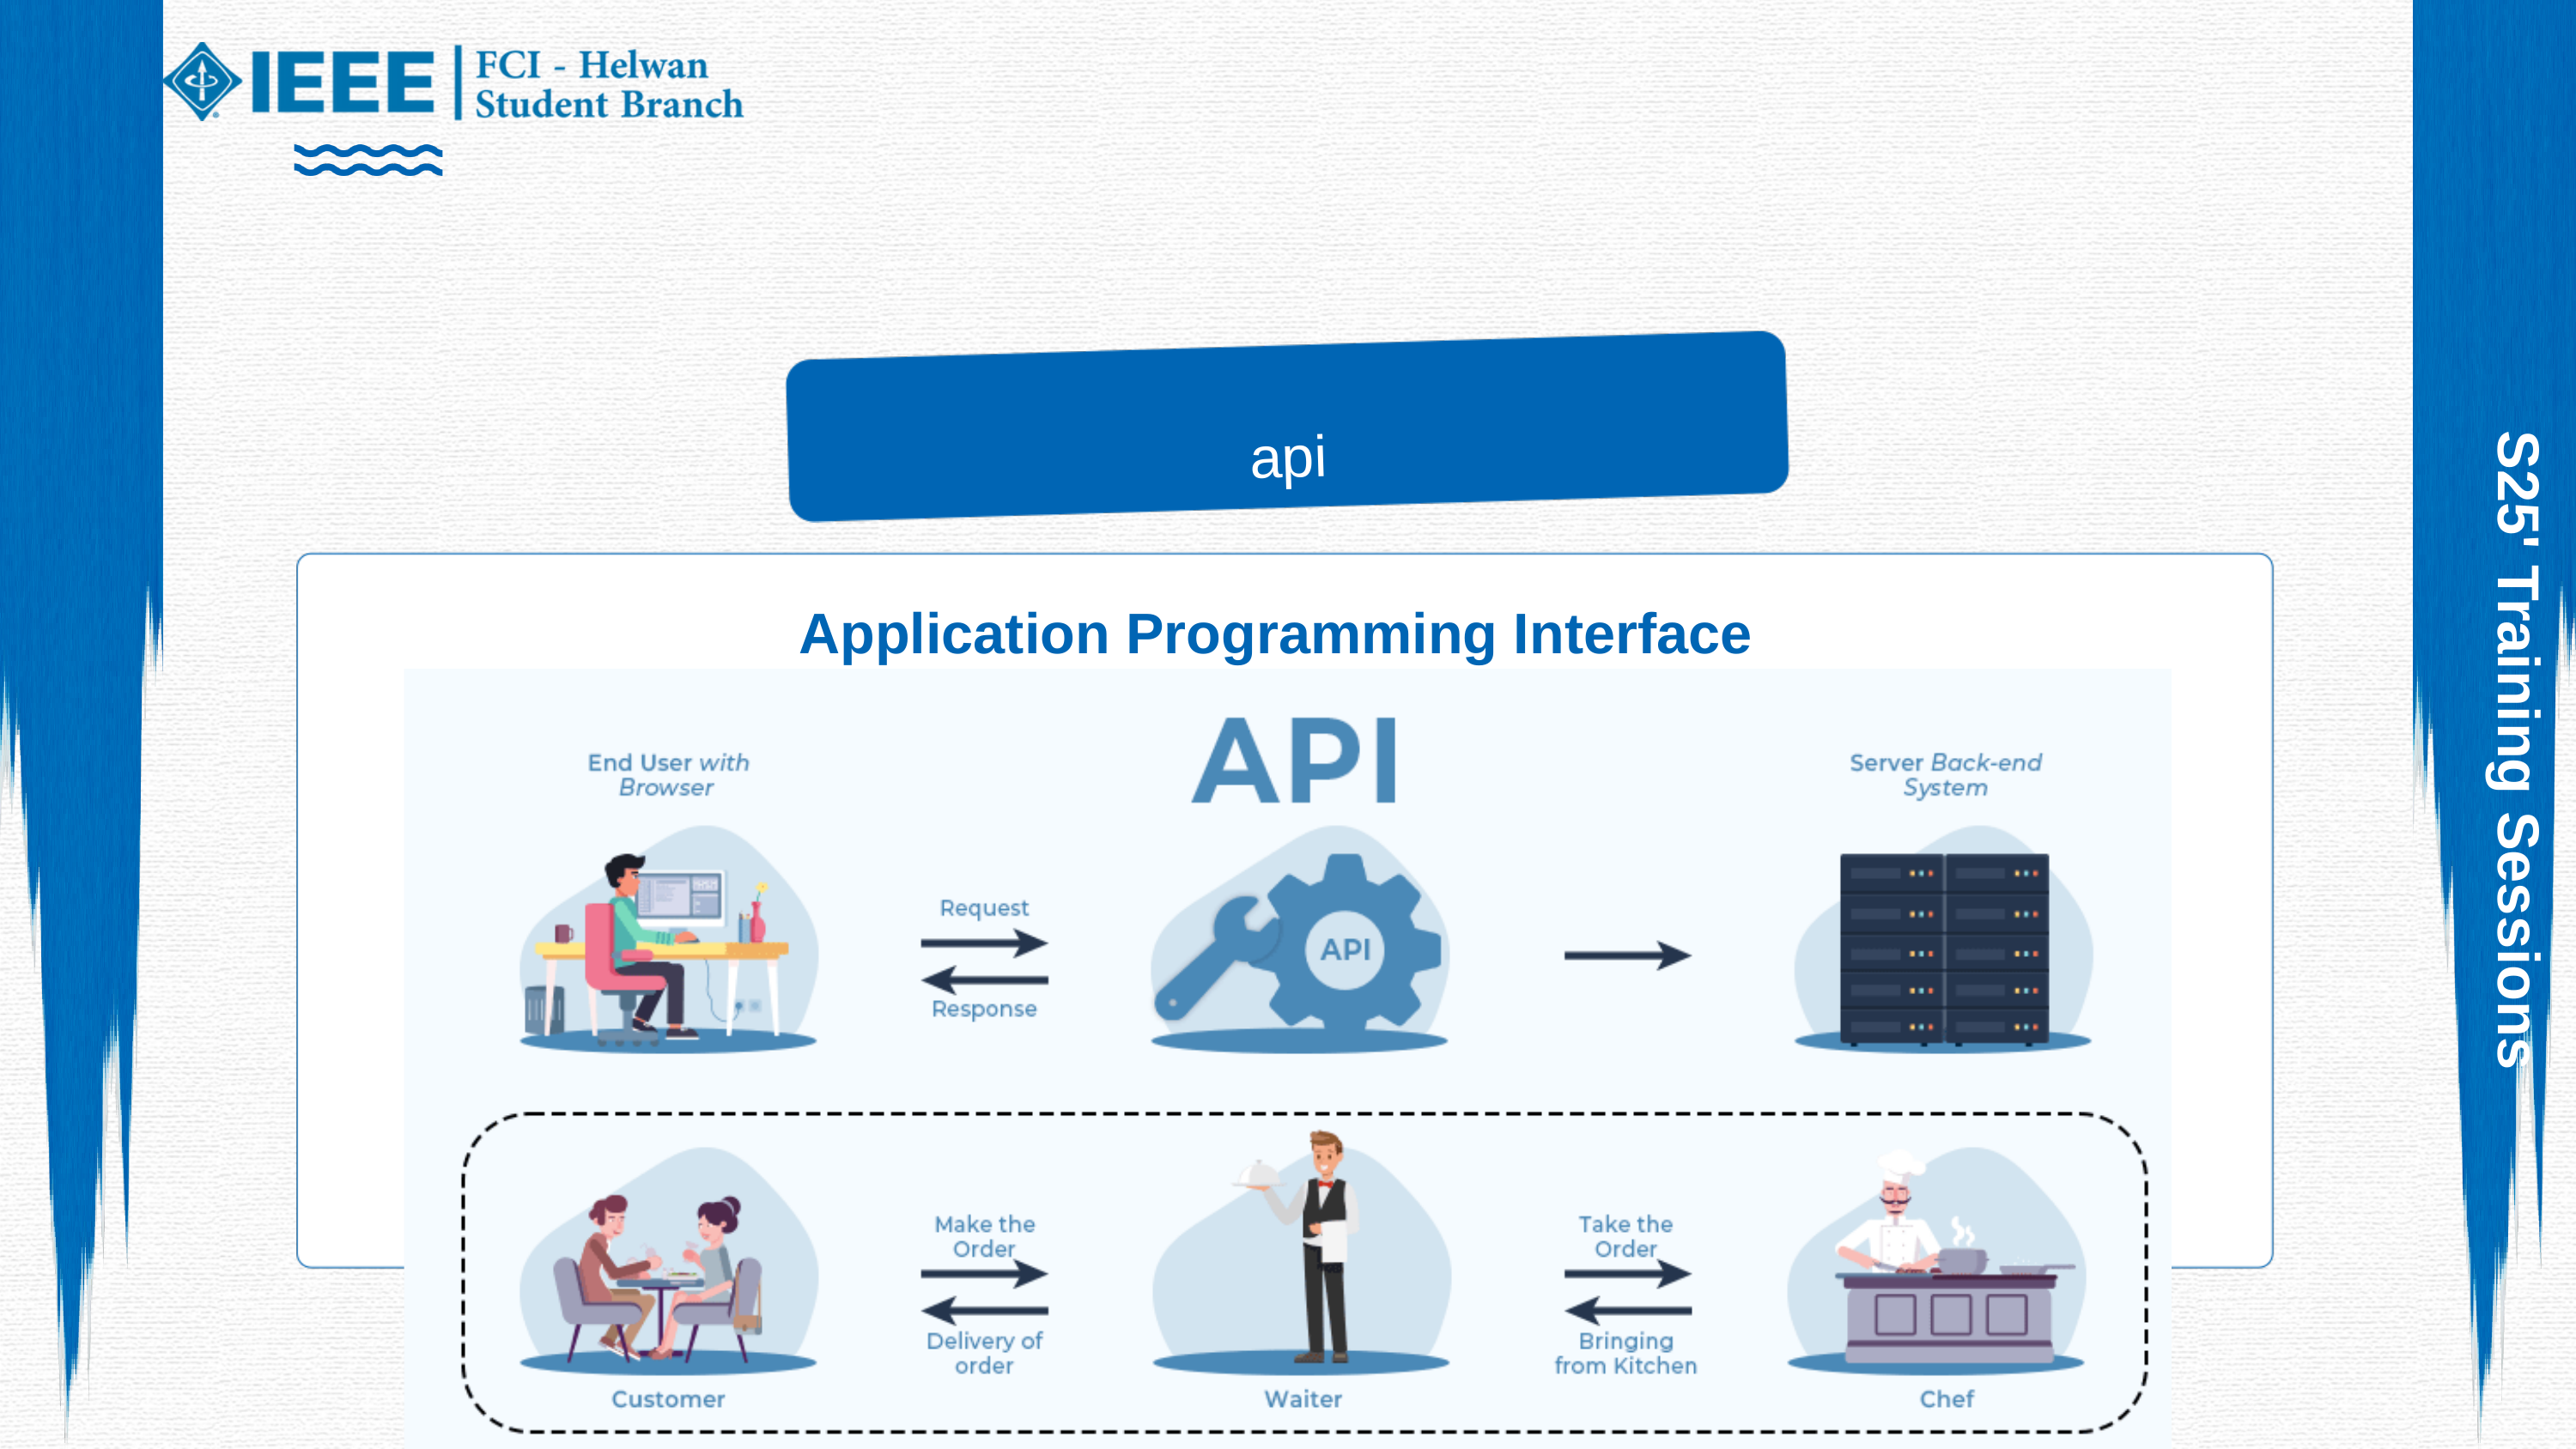

api

Application Programming Interface

S25' Training Sessions